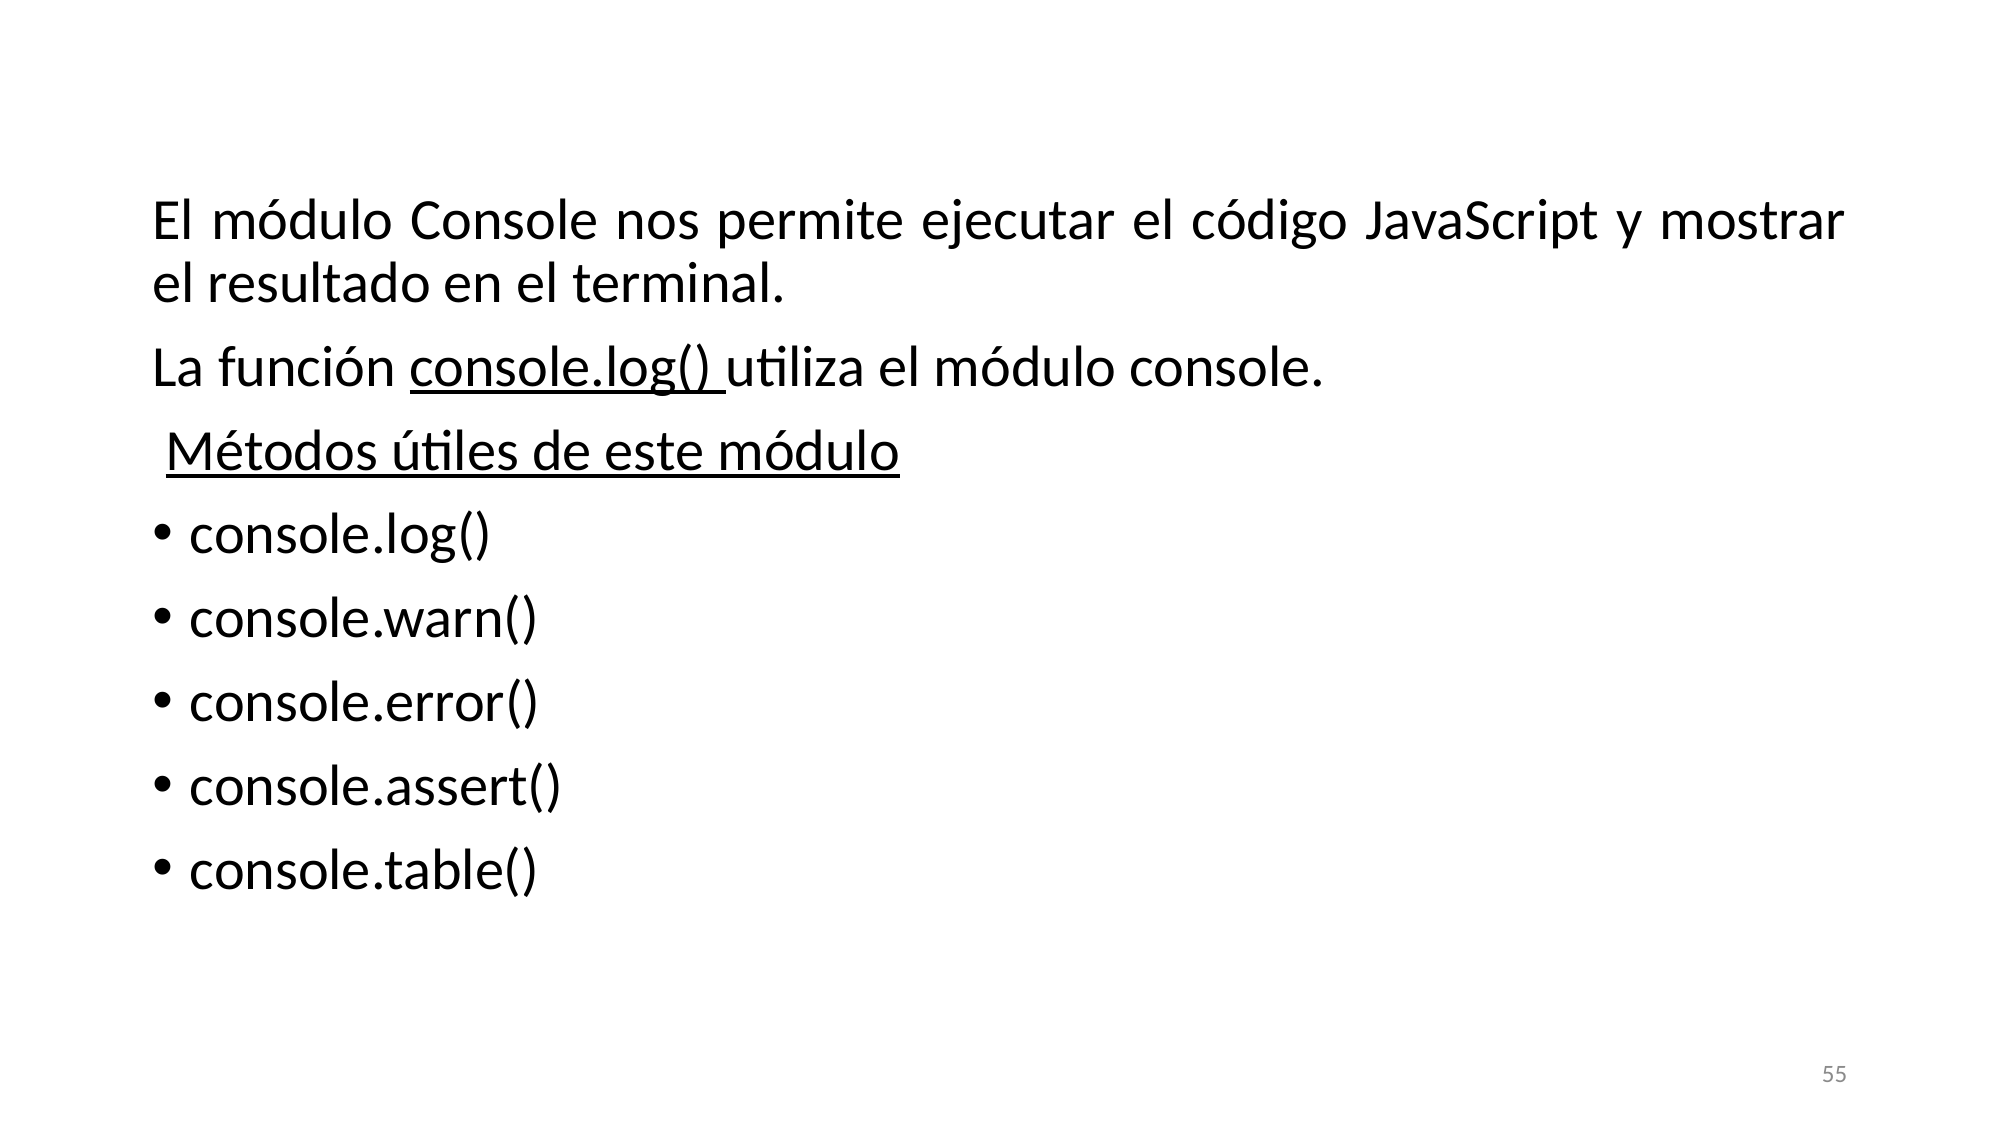

El módulo Console nos permite ejecutar el código JavaScript y mostrar el resultado en el terminal.
La función console.log() utiliza el módulo console.
 Métodos útiles de este módulo
console.log()
console.warn()
console.error()
console.assert()
console.table()

55